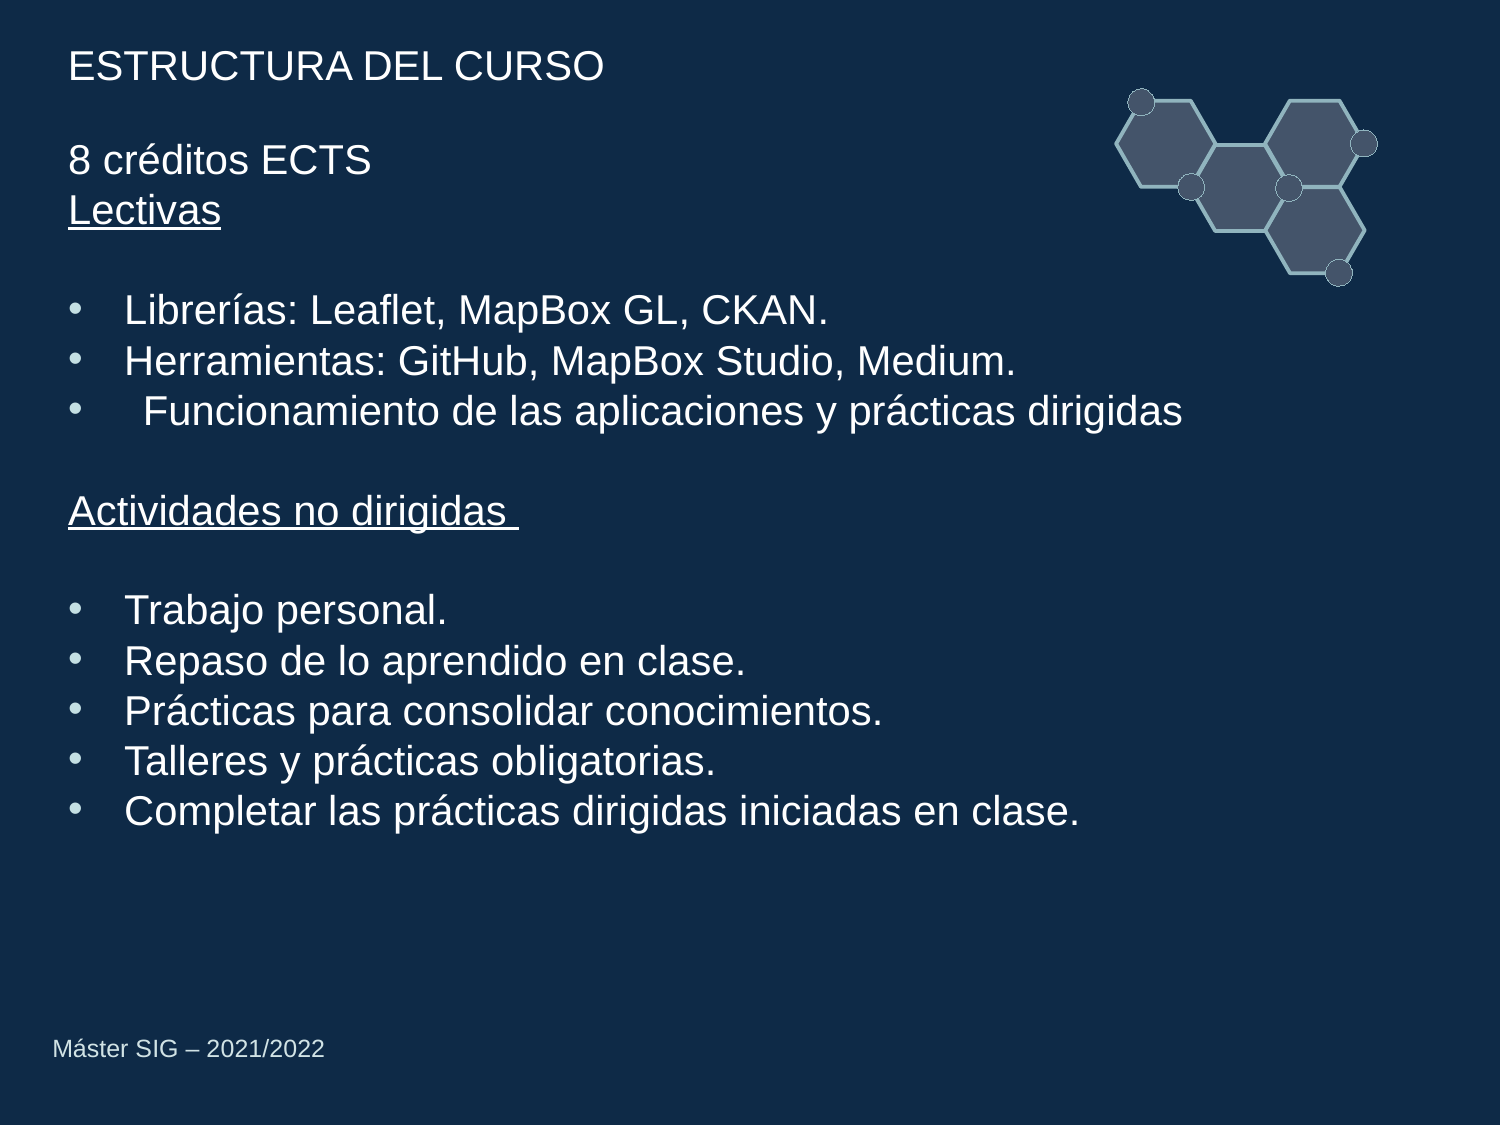

ESTRUCTURA DEL CURSO

8 créditos ECTS
Lectivas

Librerías: Leaflet, MapBox GL, CKAN.
Herramientas: GitHub, MapBox Studio, Medium.
Funcionamiento de las aplicaciones y prácticas dirigidas

Actividades no dirigidas

Trabajo personal.
Repaso de lo aprendido en clase.
Prácticas para consolidar conocimientos.
Talleres y prácticas obligatorias.
Completar las prácticas dirigidas iniciadas en clase.

Máster SIG – 2021/2022